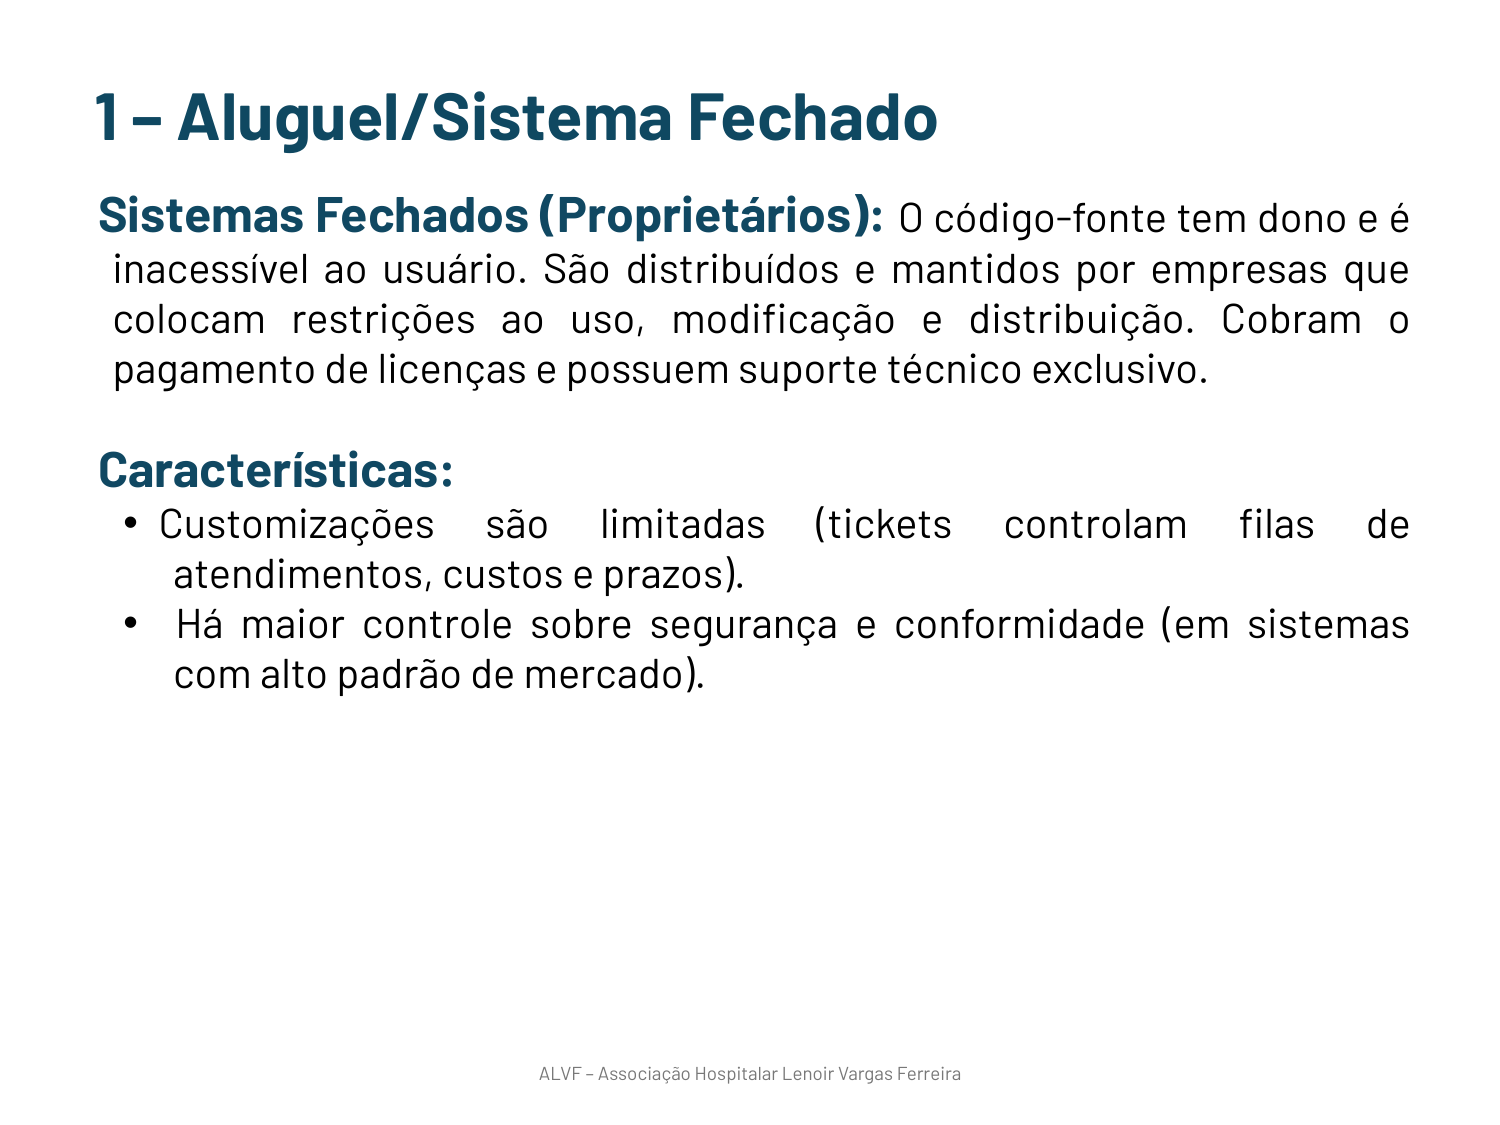

1 – Aluguel/Sistema Fechado
Sistemas Fechados (Proprietários): O código-fonte tem dono e é inacessível ao usuário. São distribuídos e mantidos por empresas que colocam restrições ao uso, modificação e distribuição. Cobram o pagamento de licenças e possuem suporte técnico exclusivo.

Características:
Customizações são limitadas (tickets controlam filas de atendimentos, custos e prazos).
 Há maior controle sobre segurança e conformidade (em sistemas com alto padrão de mercado).
ALVF – Associação Hospitalar Lenoir Vargas Ferreira